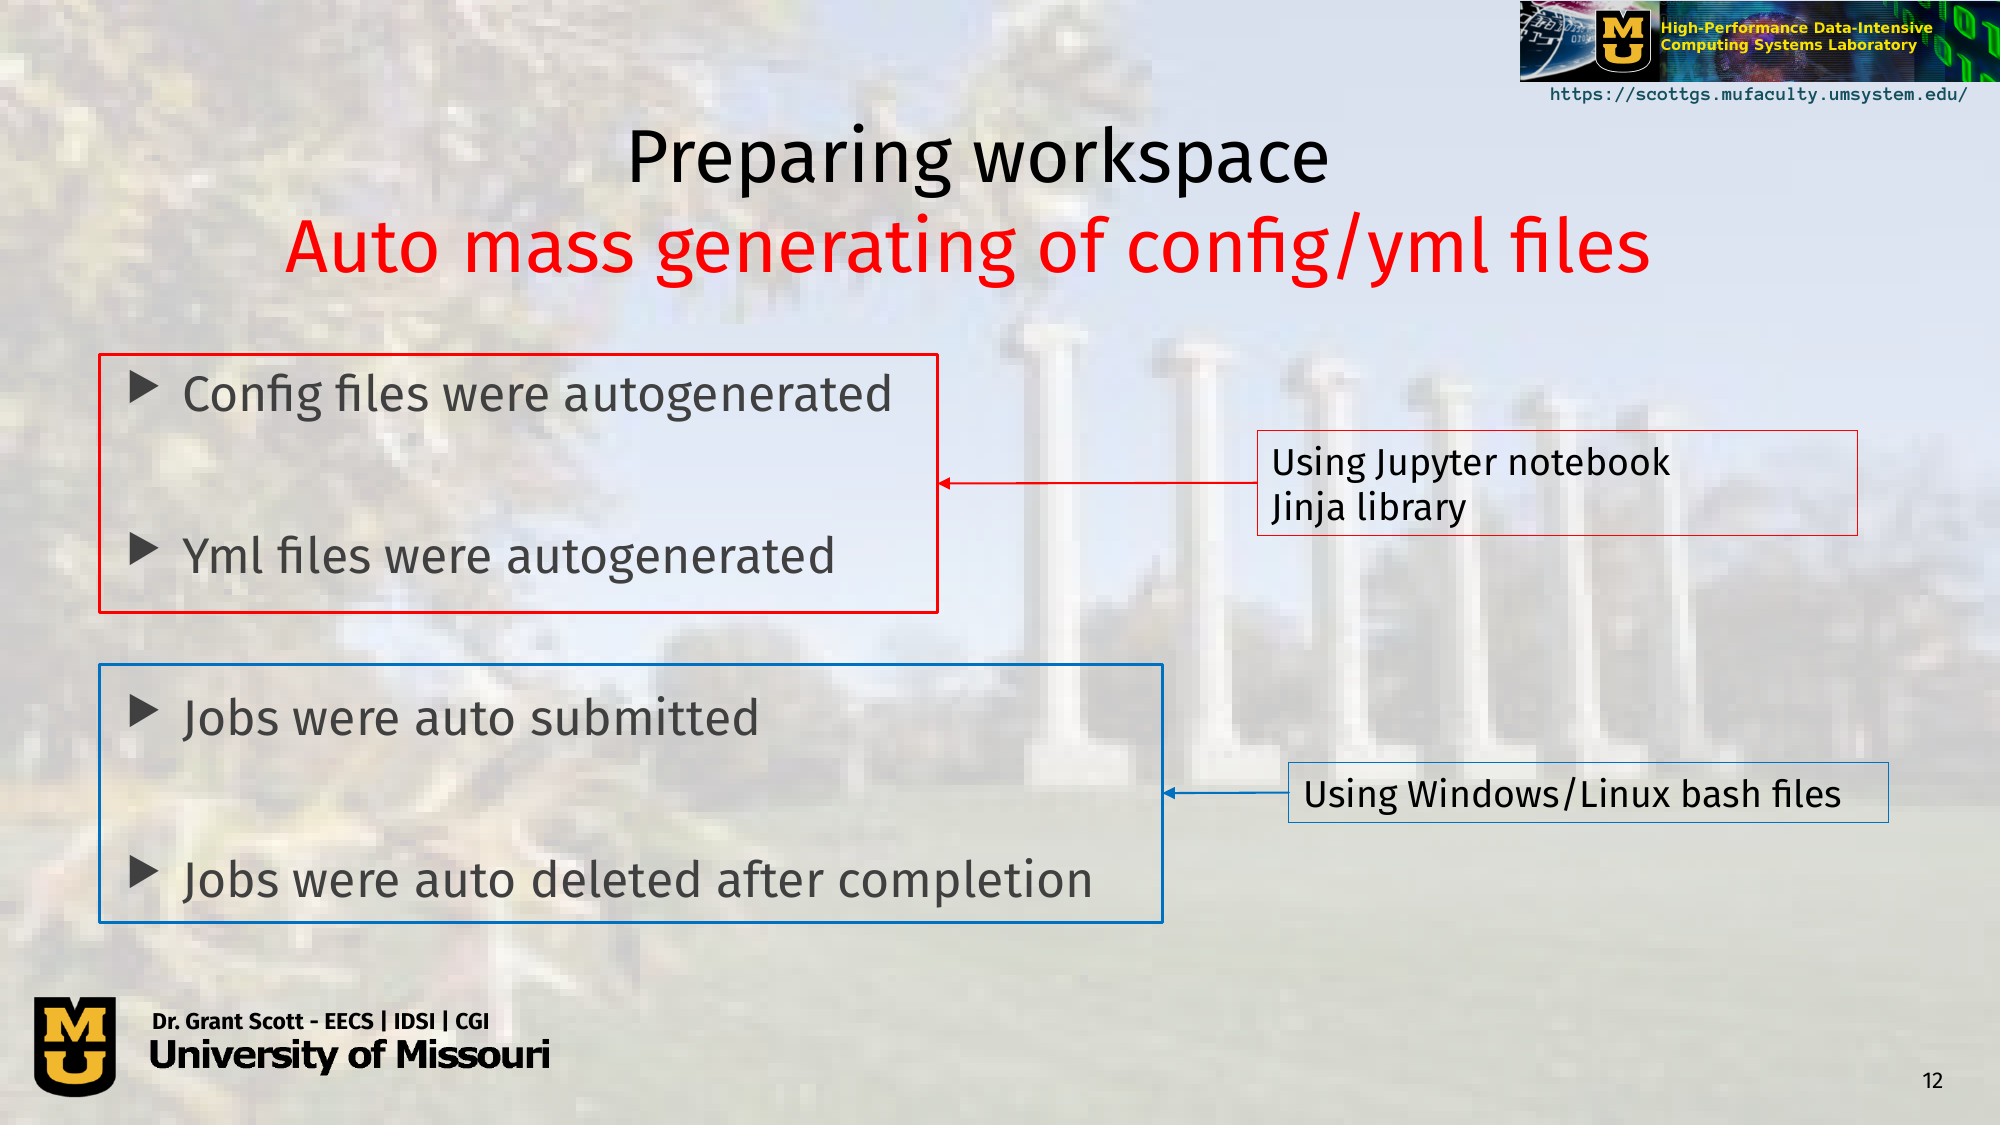

# Preparing workspace Auto mass generating of config/yml files

Config files were autogenerated

Yml files were autogenerated

Jobs were auto submitted

Jobs were auto deleted after completion

Using Jupyter notebook
Jinja library

Using Windows/Linux bash files
Dr. Grant Scott - EECS | IDSI | CGI
12